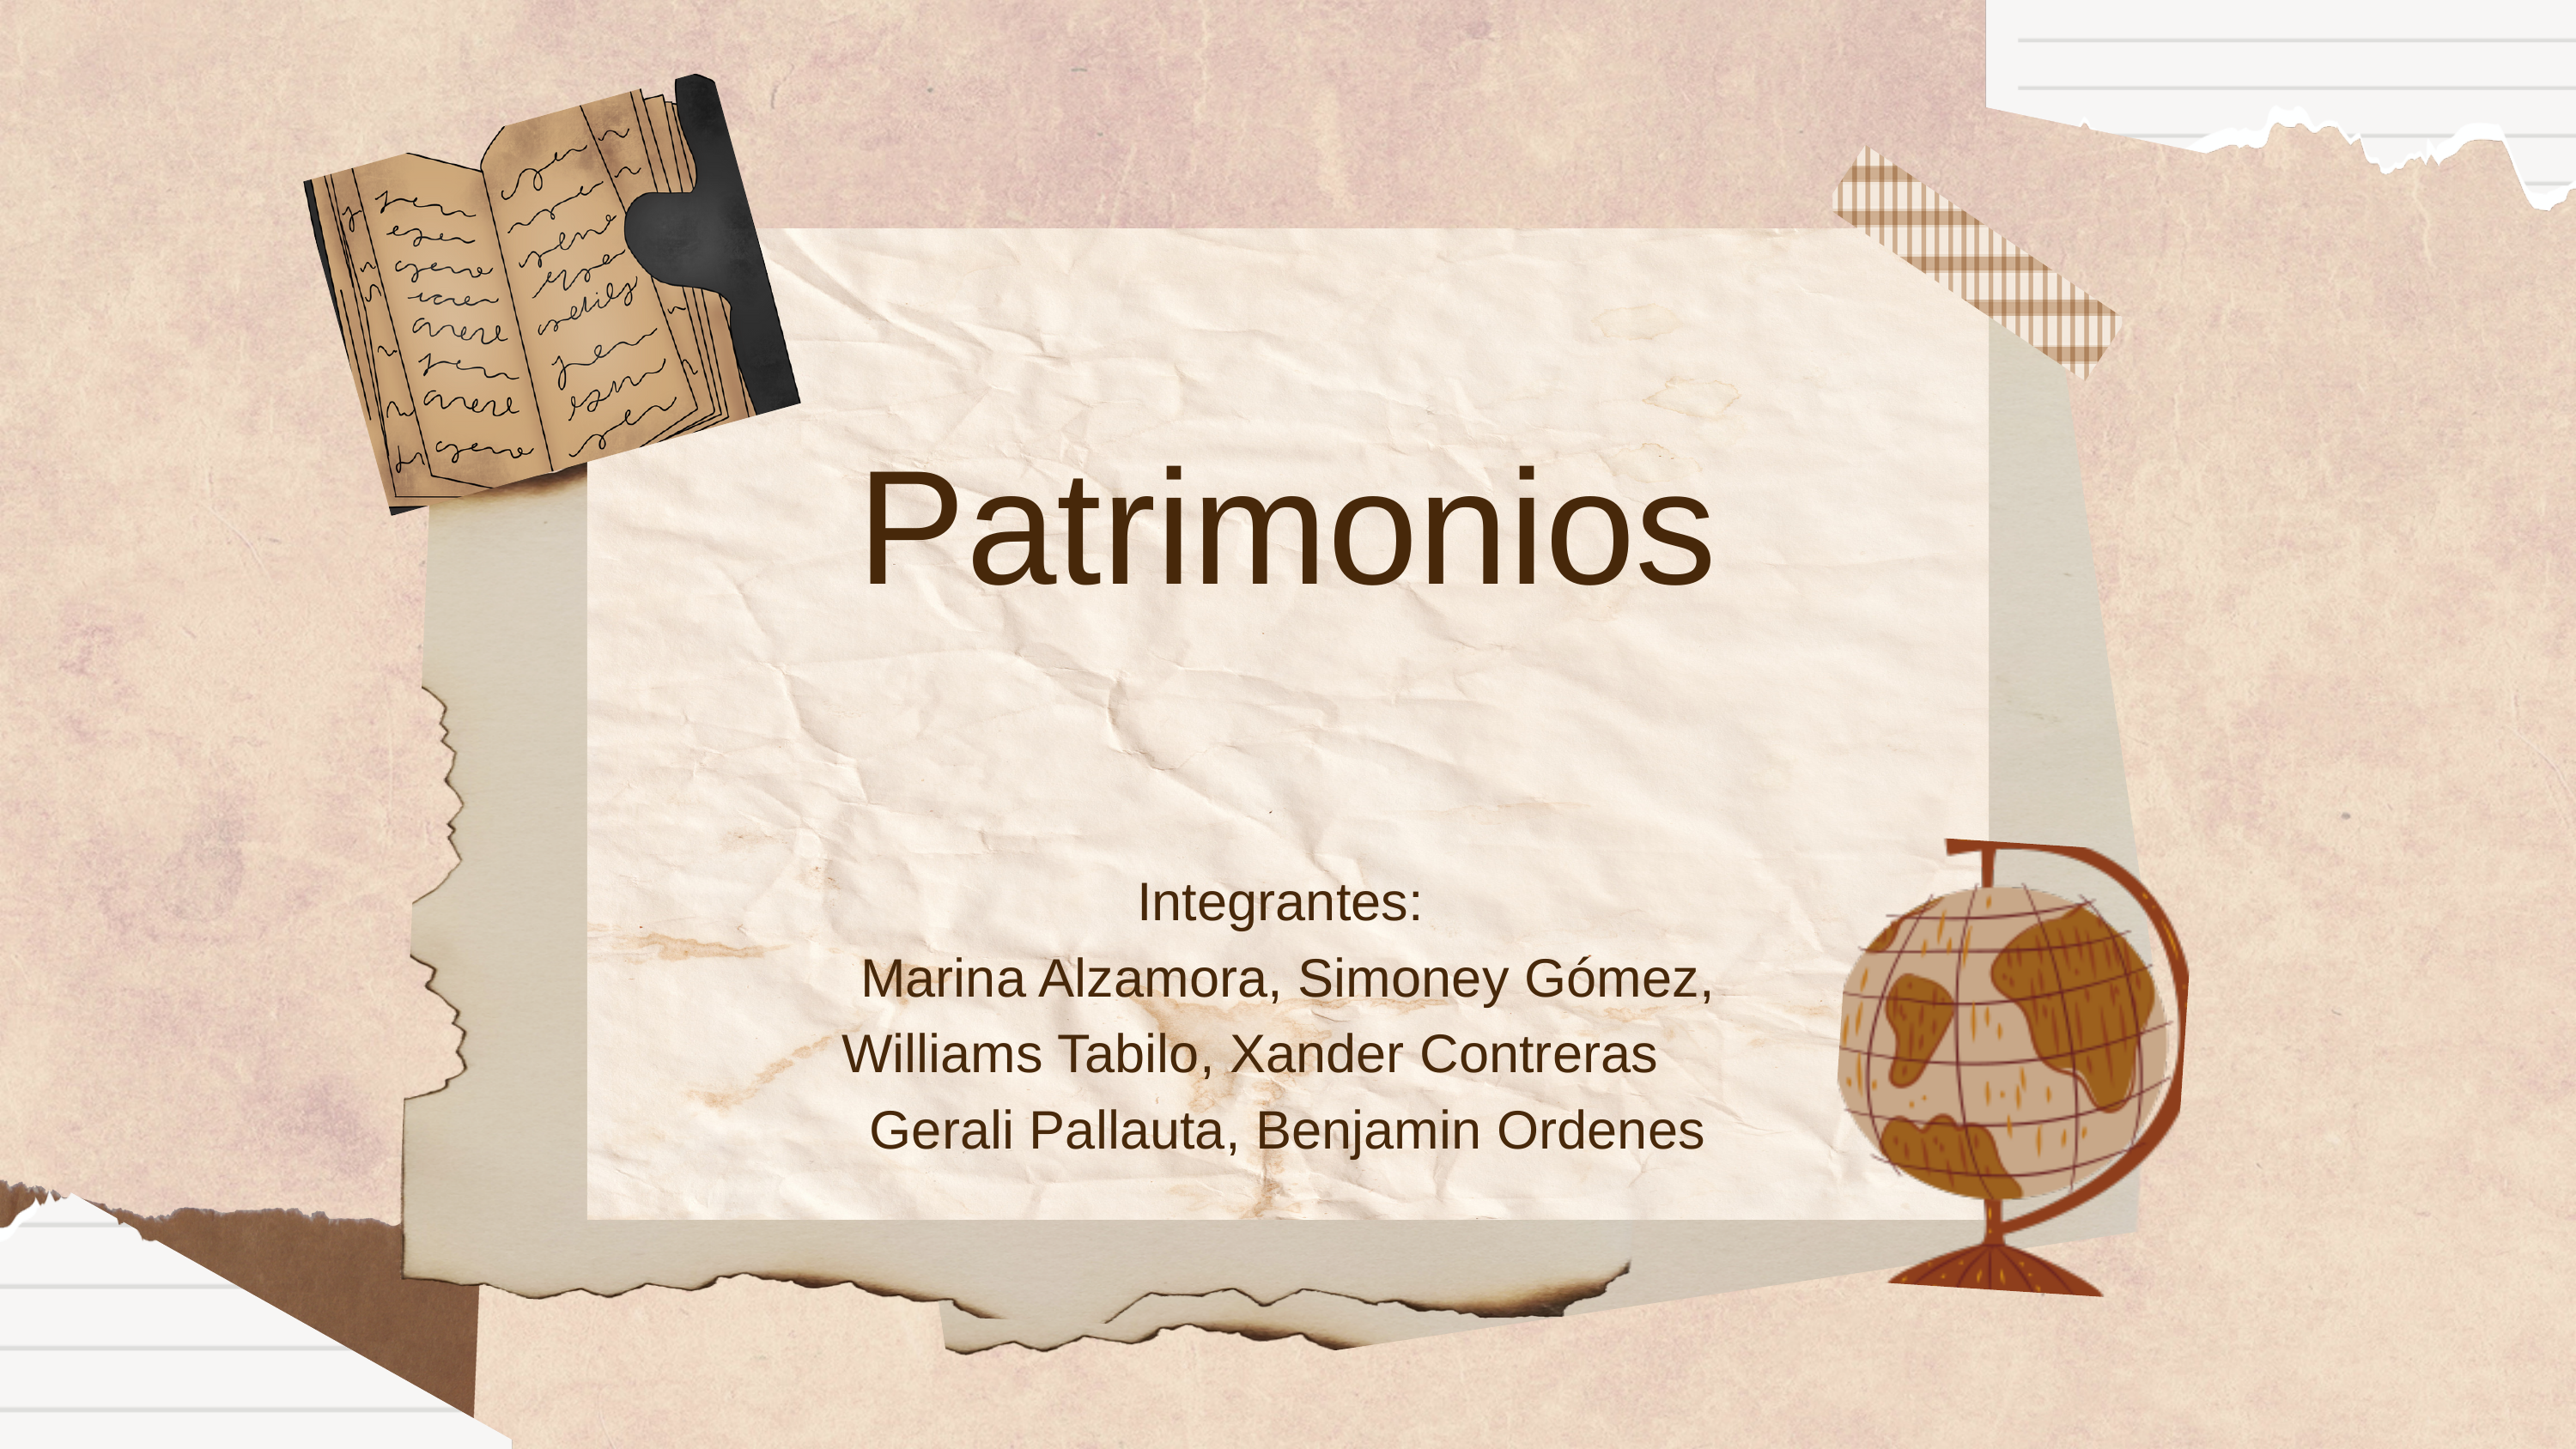

Patrimonios

Integrantes:
Marina Alzamora, Simoney Gómez, Williams Tabilo, Xander Contreras      Gerali Pallauta, Benjamin Ordenes